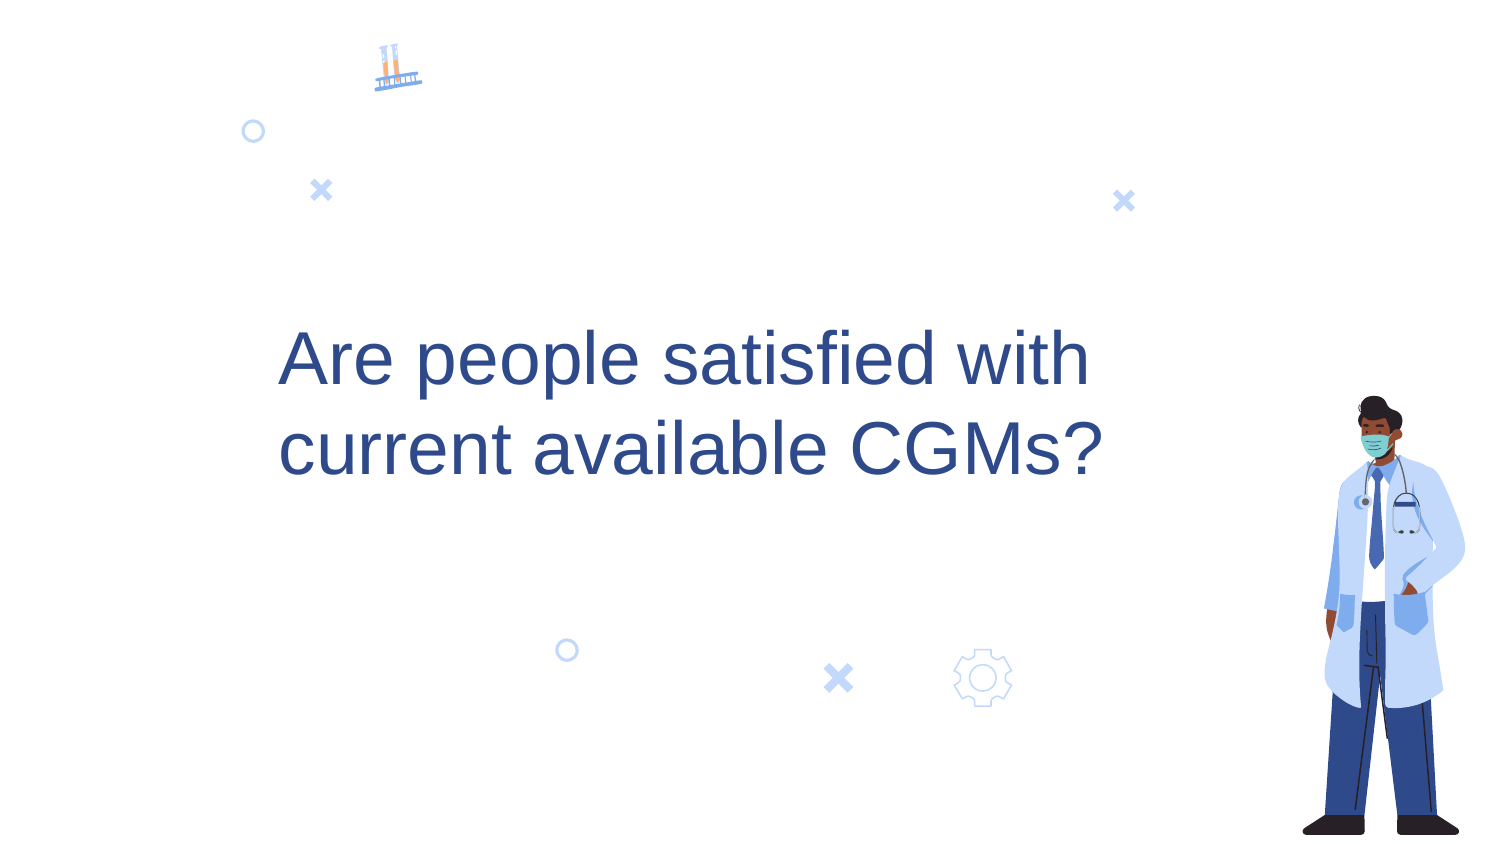

# Are people satisfied with current available CGMs?